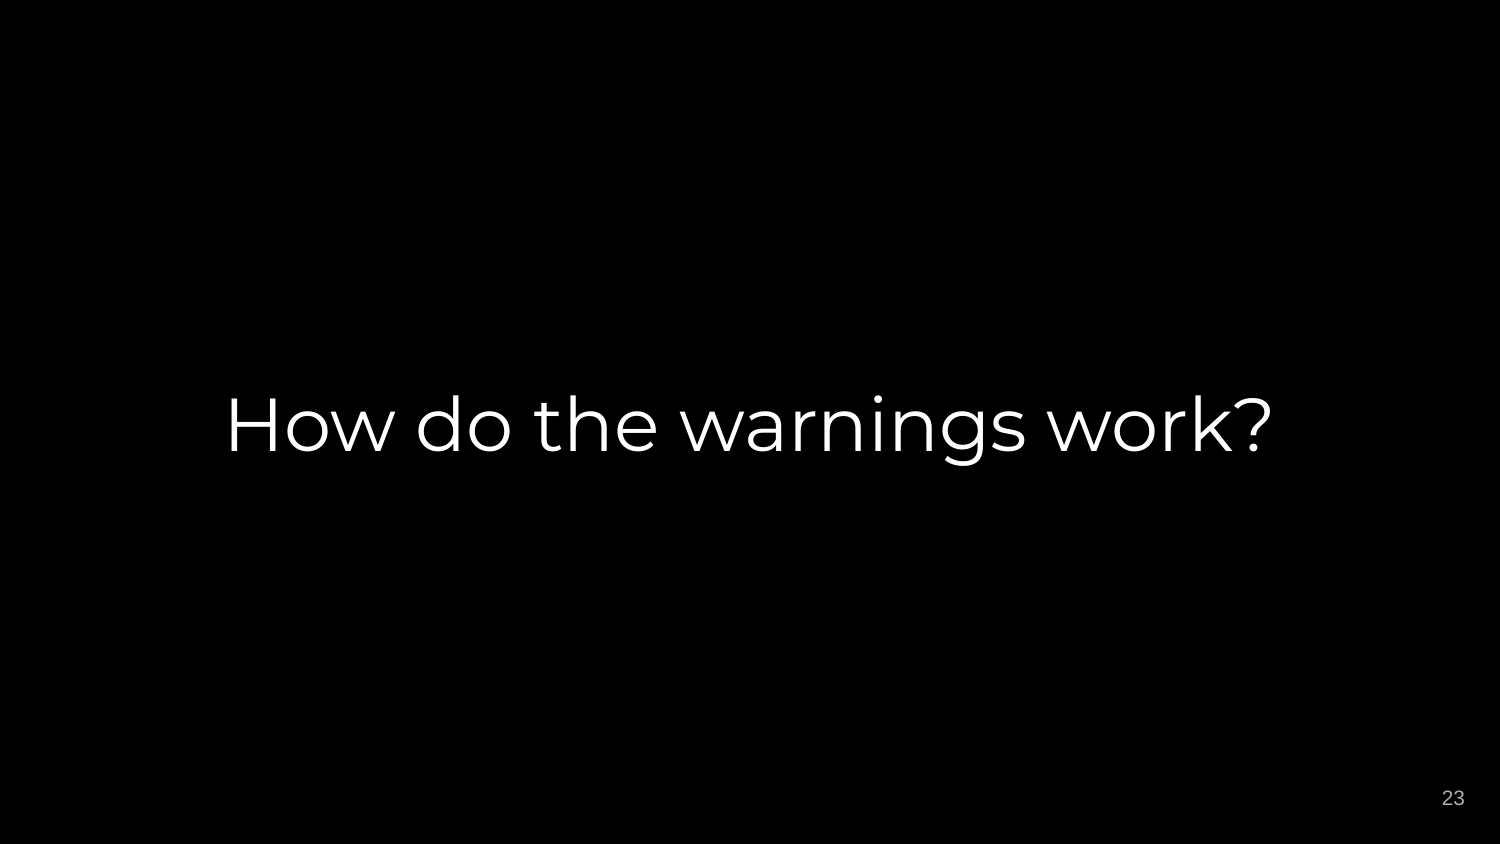

# How do the warnings work?
23